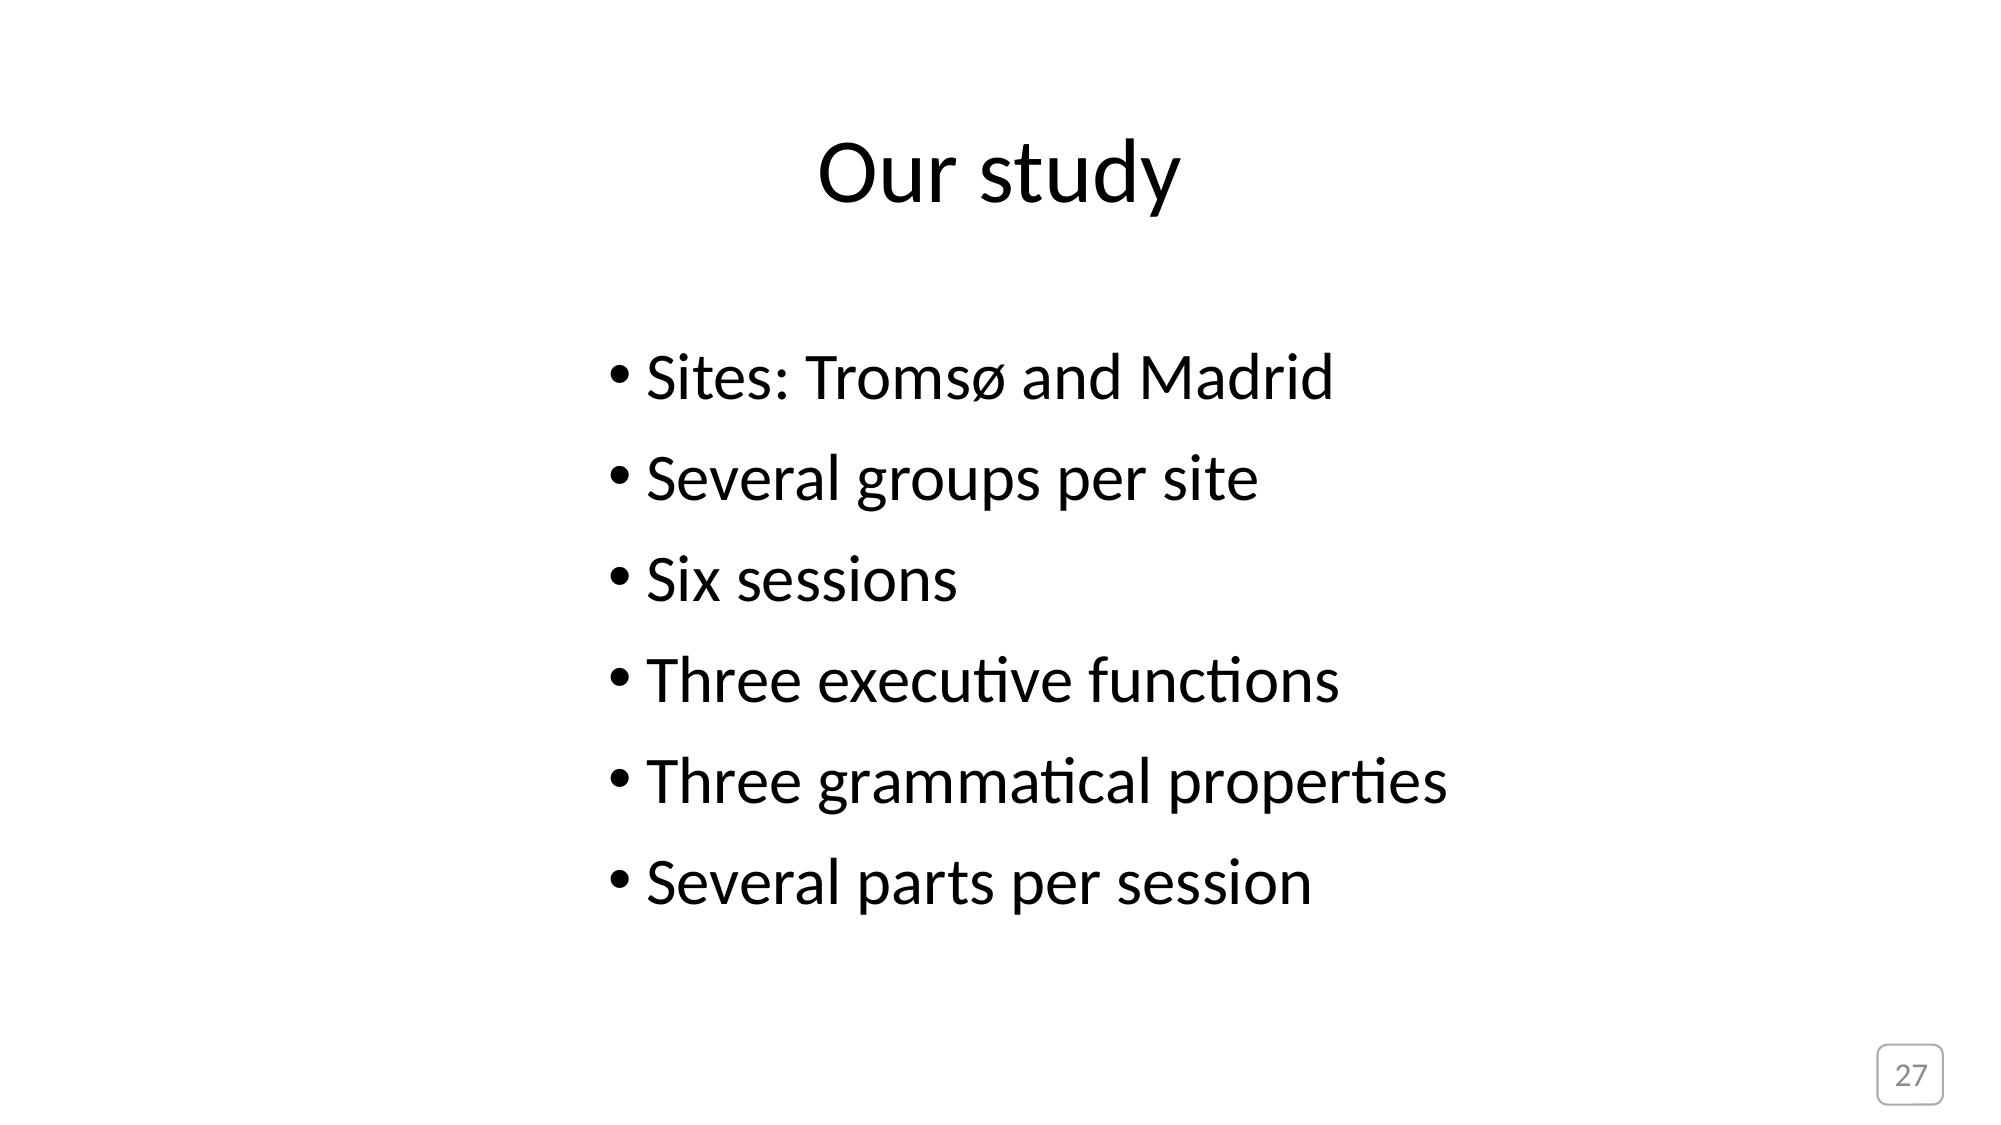

# Our study
Sites: Tromsø and Madrid
Several groups per site
Six sessions
Three executive functions
Three grammatical properties
Several parts per session
27